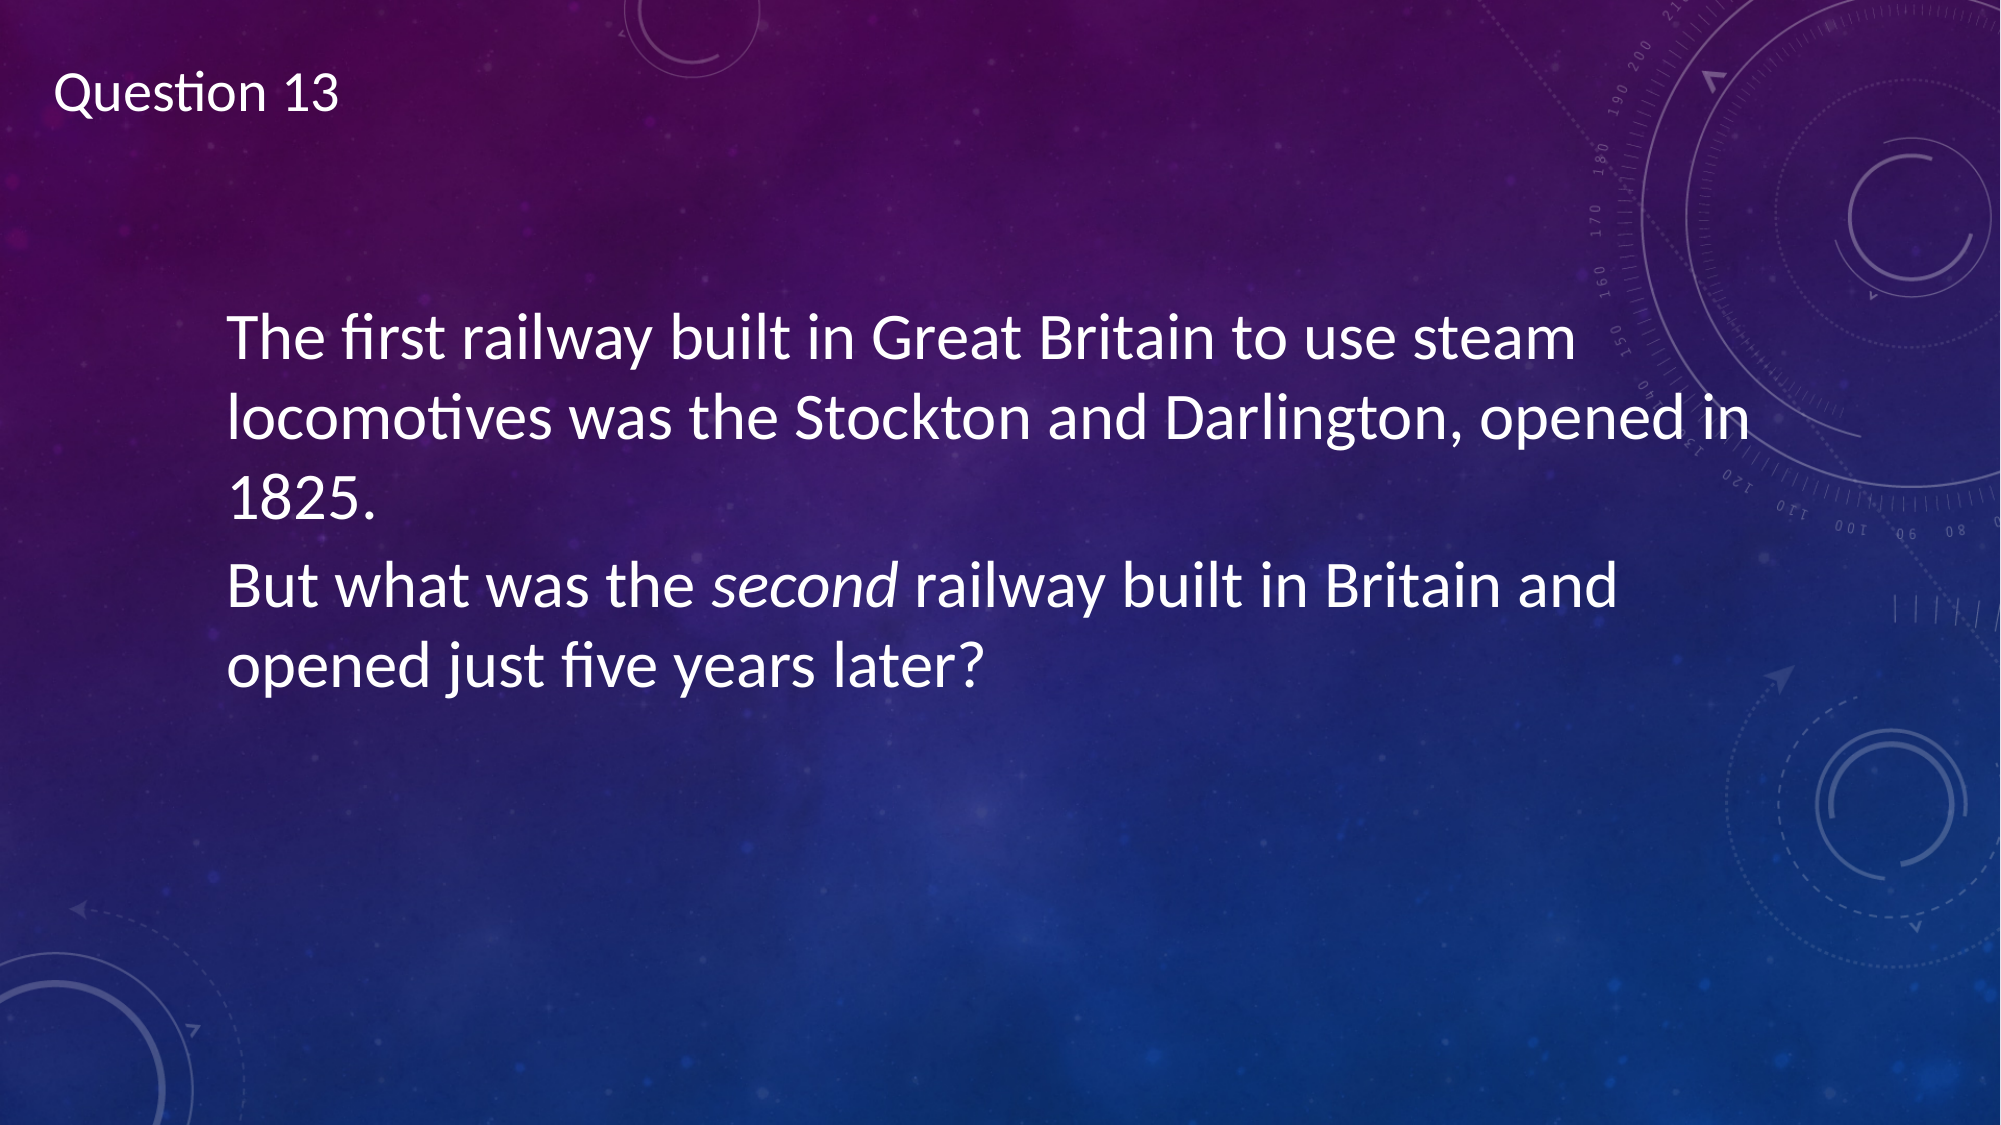

Question 13
The first railway built in Great Britain to use steam locomotives was the Stockton and Darlington, opened in 1825.
But what was the second railway built in Britain and opened just five years later?